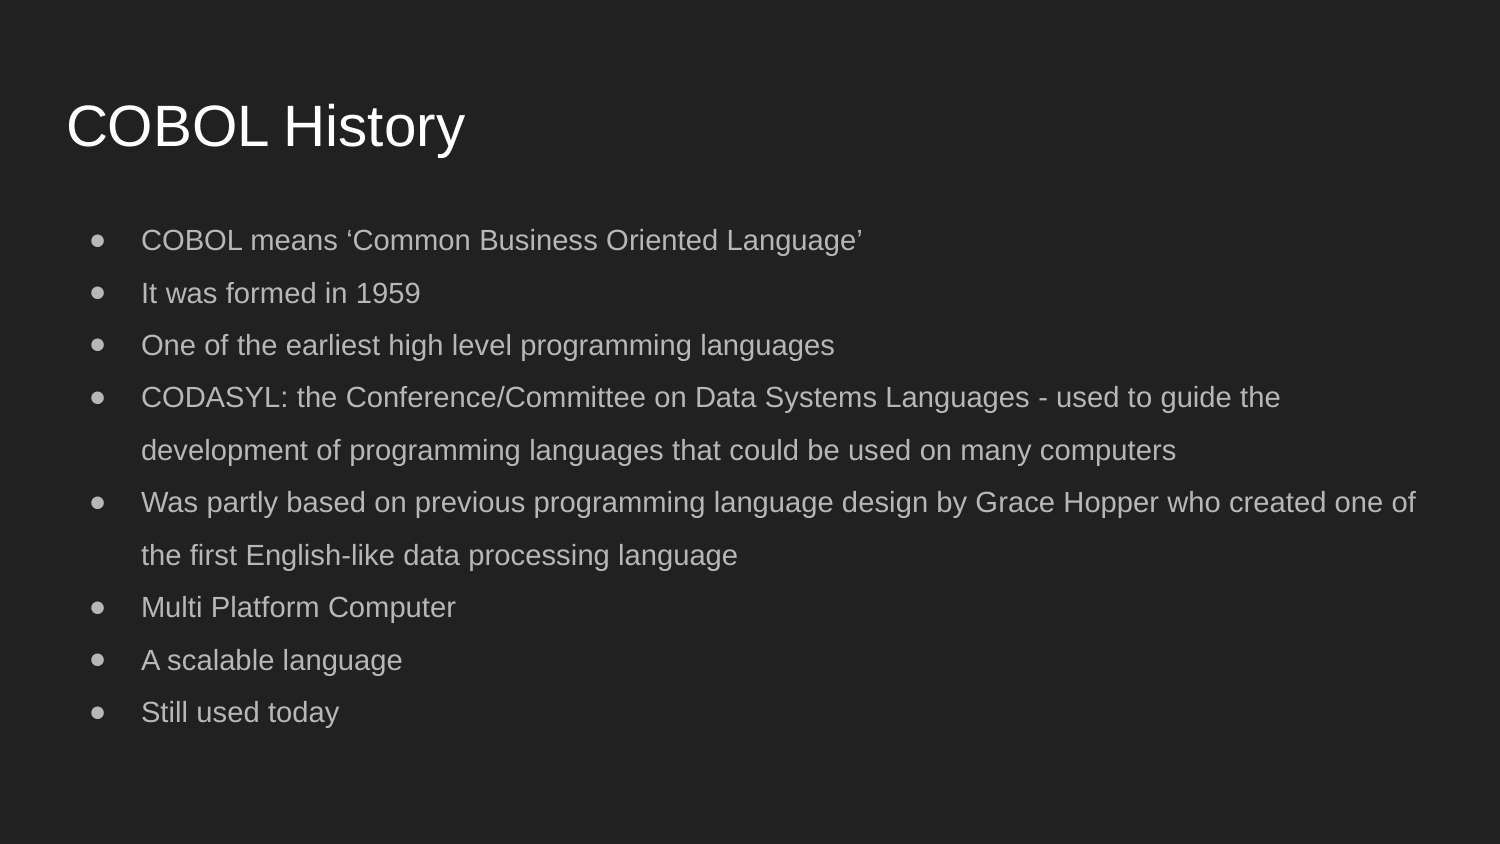

# COBOL History
COBOL means ‘Common Business Oriented Language’
It was formed in 1959
One of the earliest high level programming languages
CODASYL: the Conference/Committee on Data Systems Languages - used to guide the development of programming languages that could be used on many computers
Was partly based on previous programming language design by Grace Hopper who created one of the first English-like data processing language
Multi Platform Computer
A scalable language
Still used today